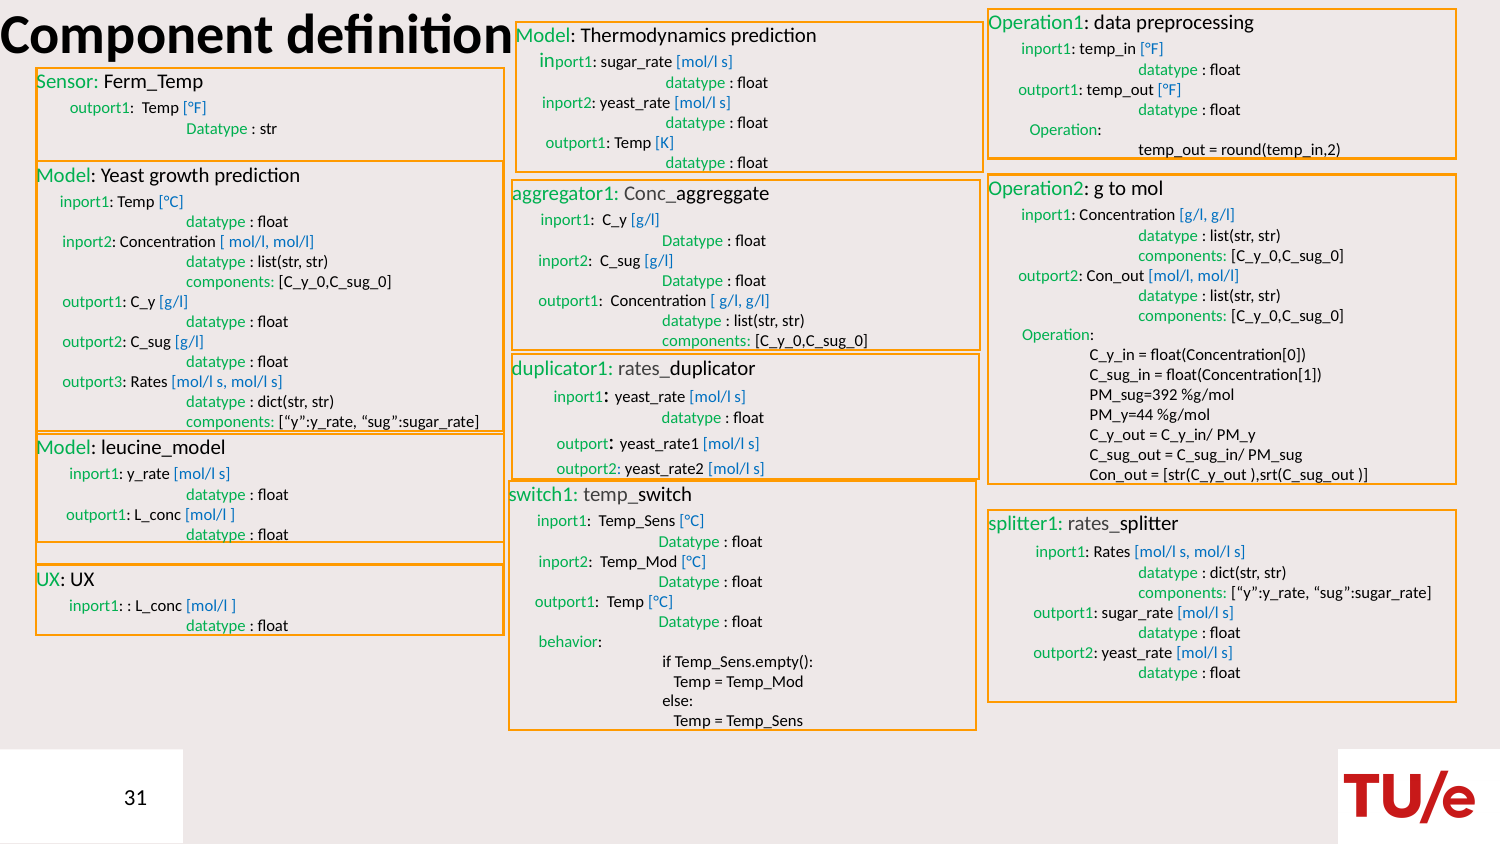

# Component definition
Operation1: data preprocessing
       inport1: temp_in [°F]
	datatype : float
        outport1: temp_out [°F]
	datatype : float
           Operation:
	temp_out = round(temp_in,2)
Model: Thermodynamics prediction
     inport1: sugar_rate [mol/l s]
	datatype : float
       inport2: yeast_rate [mol/l s]
	datatype : float
        outport1: Temp [­­K]
	datatype : float
Sensor: Ferm_Temp
       outport1:  Temp [°F]
	Datatype : str
Model: Yeast growth prediction
     inport1: Temp [°C]
	datatype : float
       inport2: Concentration [ mol/l, mol/l]
	datatype : list(str, str)
	components: [C_y_0,C_sug_0]
       outport1: C_y [g/l]
	datatype : float
       outport2: C_sug [g/l]
	datatype : float
       outport3: Rates [mol/l s, mol/l s]
	datatype : dict(str, str)
	components: [“y”:y_rate, “sug”:sugar_rate]
Operation2: g to mol
       inport1: Concentration [g/l, g/l]
	datatype : list(str, str)
	components: [C_y_0,C_sug_0]
        outport2: Con_out [mol/l, mol/l]
	datatype : list(str, str)
	components: [C_y_0,C_sug_0]
         Operation:
                           C_y_in = float(Concentration[0])
                           C_sug_in = float(Concentration[1])
                           PM_sug=392 %g/mol
                           PM_y=44 %g/mol
                           C_y_out = C_y_in/ PM_y
                           C_sug_out = C_sug_in/ PM_sug
                           Con_out = [str(C_y_out ),srt(C_sug_out )]
aggregator1: Conc_aggreggate
      inport1:  C_y [g/l]
	Datatype : float
       inport2:  C_sug [g/l]
	Datatype : float
       outport1:  Concentration [ g/l, g/l]
	datatype : list(str, str)
	components: [C_y_0,C_sug_0]
duplicator1: rates_duplicator
        inport1: yeast_rate [mol/l s]
	datatype : float
            outport: yeast_rate1 [mol/l s]
            outport2: yeast_rate2 [mol/l s]
Model: leucine_model
       inport1: y_rate [mol/l s]
	datatype : float
        outport1: L_conc [mol/l ]
	datatype : float

switch1: temp_switch
      inport1:  Temp_Sens [°C]
	Datatype : float
        inport2:  Temp_Mod [°C]
	Datatype : float
       outport1:  Temp [°C]
	Datatype : float
        behavior:
	 if Temp_Sens.empty():
 	    Temp = Temp_Mod
	 else:
	    Temp = Temp_Sens
splitter1: rates_splitter
         inport1: Rates [mol/l s, mol/l s]
	datatype : dict(str, str)
	components: [“y”:y_rate, “sug”:sugar_rate]
            outport1: sugar_rate [mol/l s]
	datatype : float
            outport2: yeast_rate [mol/l s]
	datatype : float

UX: UX
       inport1: : L_conc [mol/l ]
	datatype : float
31